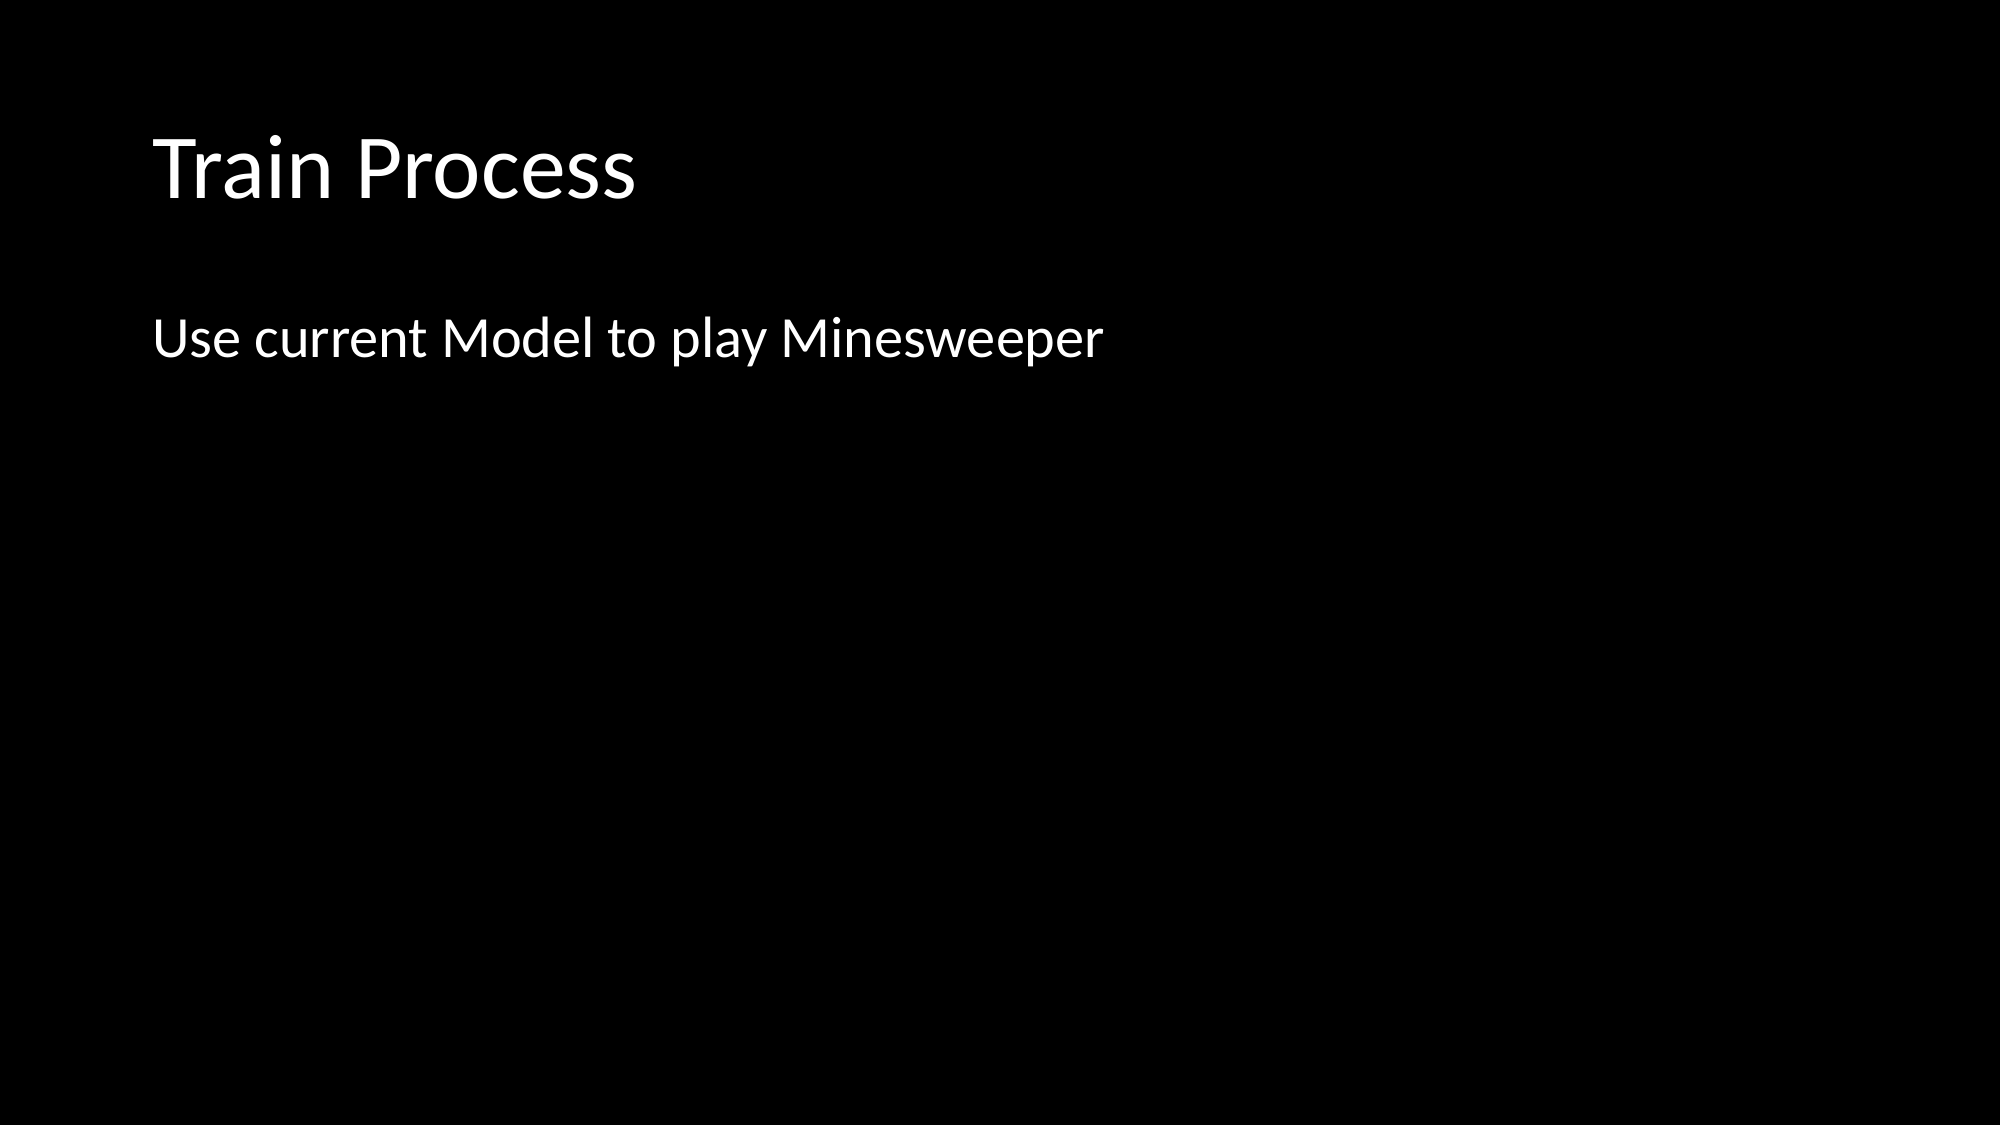

# Train Process
Use current Model to play Minesweeper